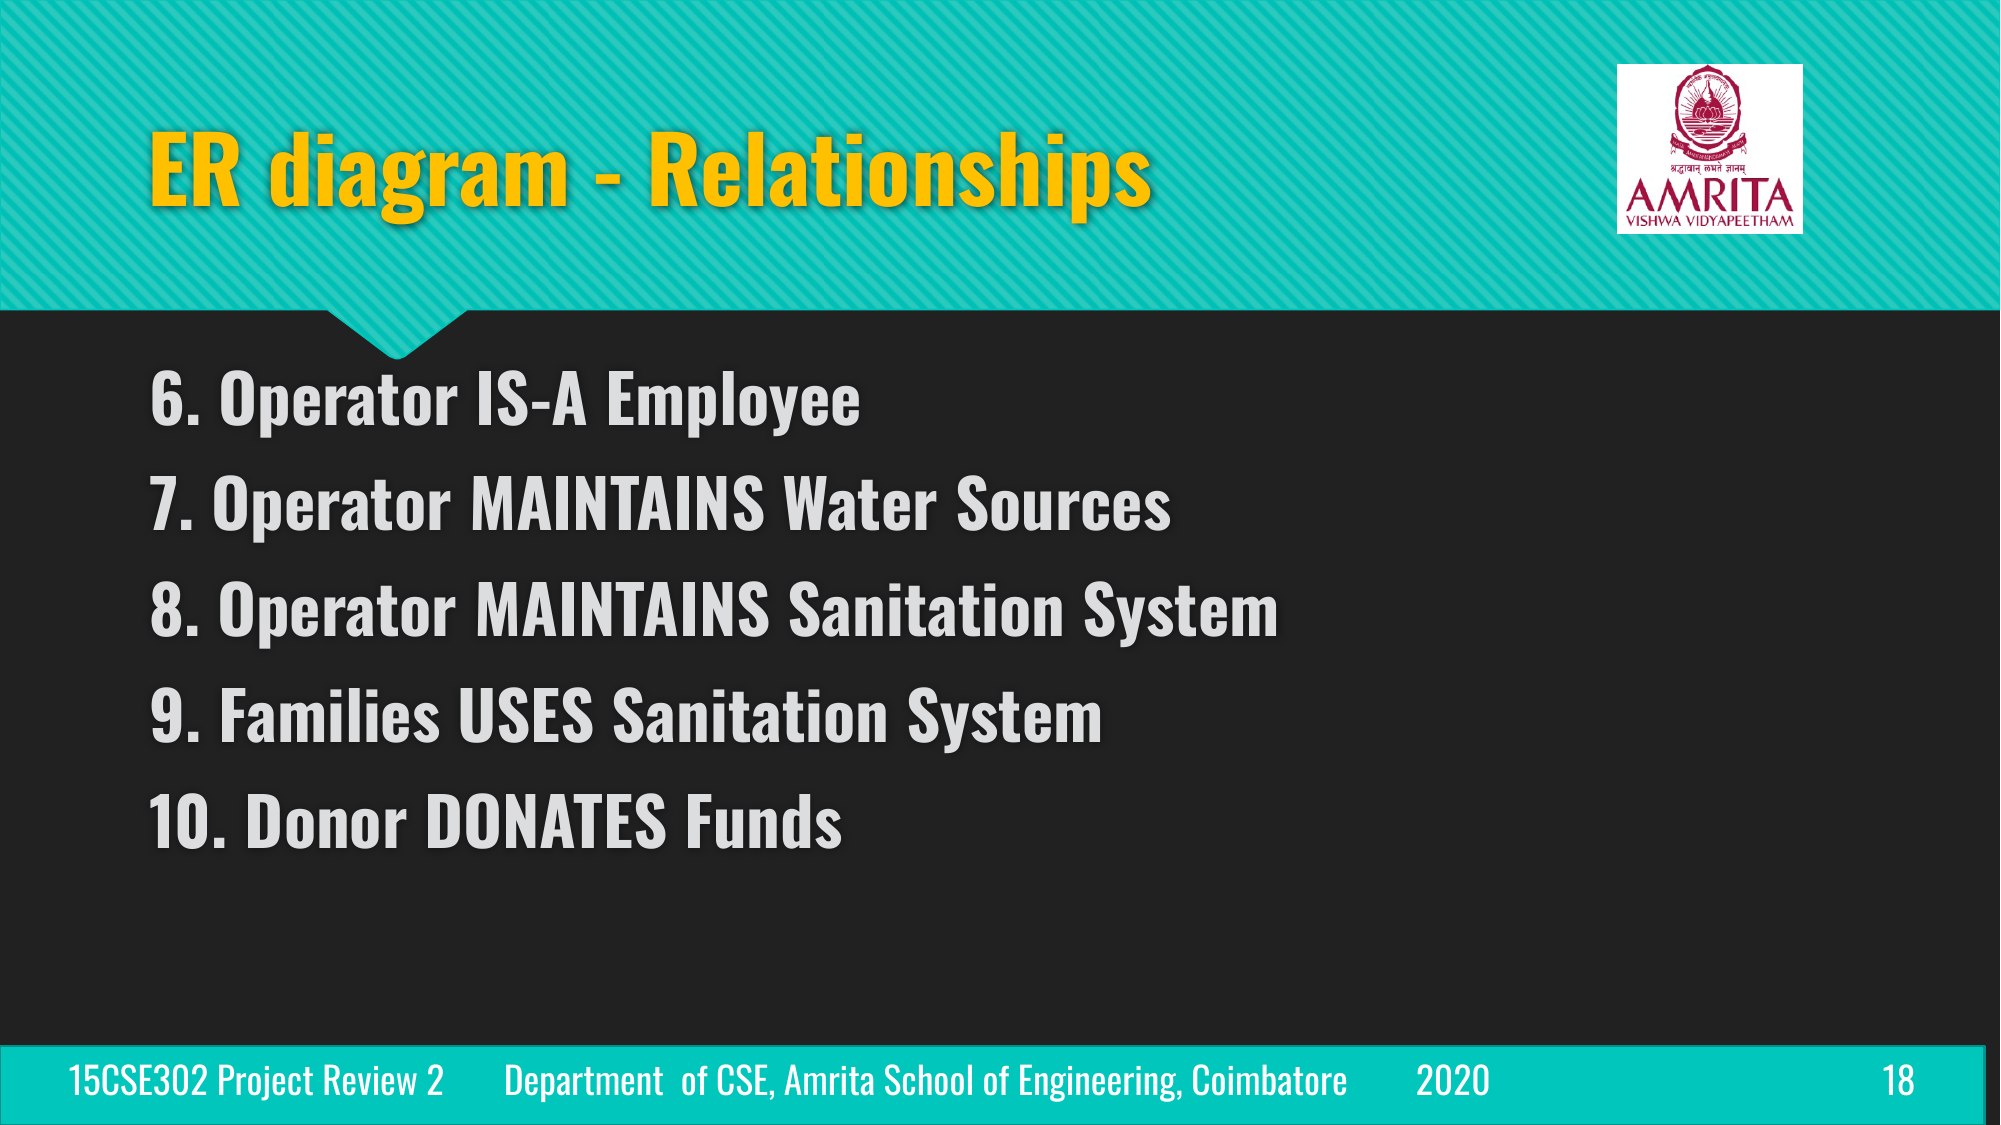

# ER diagram - Relationships
6. Operator IS-A Employee
7. Operator MAINTAINS Water Sources
8. Operator MAINTAINS Sanitation System
9. Families USES Sanitation System
10. Donor DONATES Funds